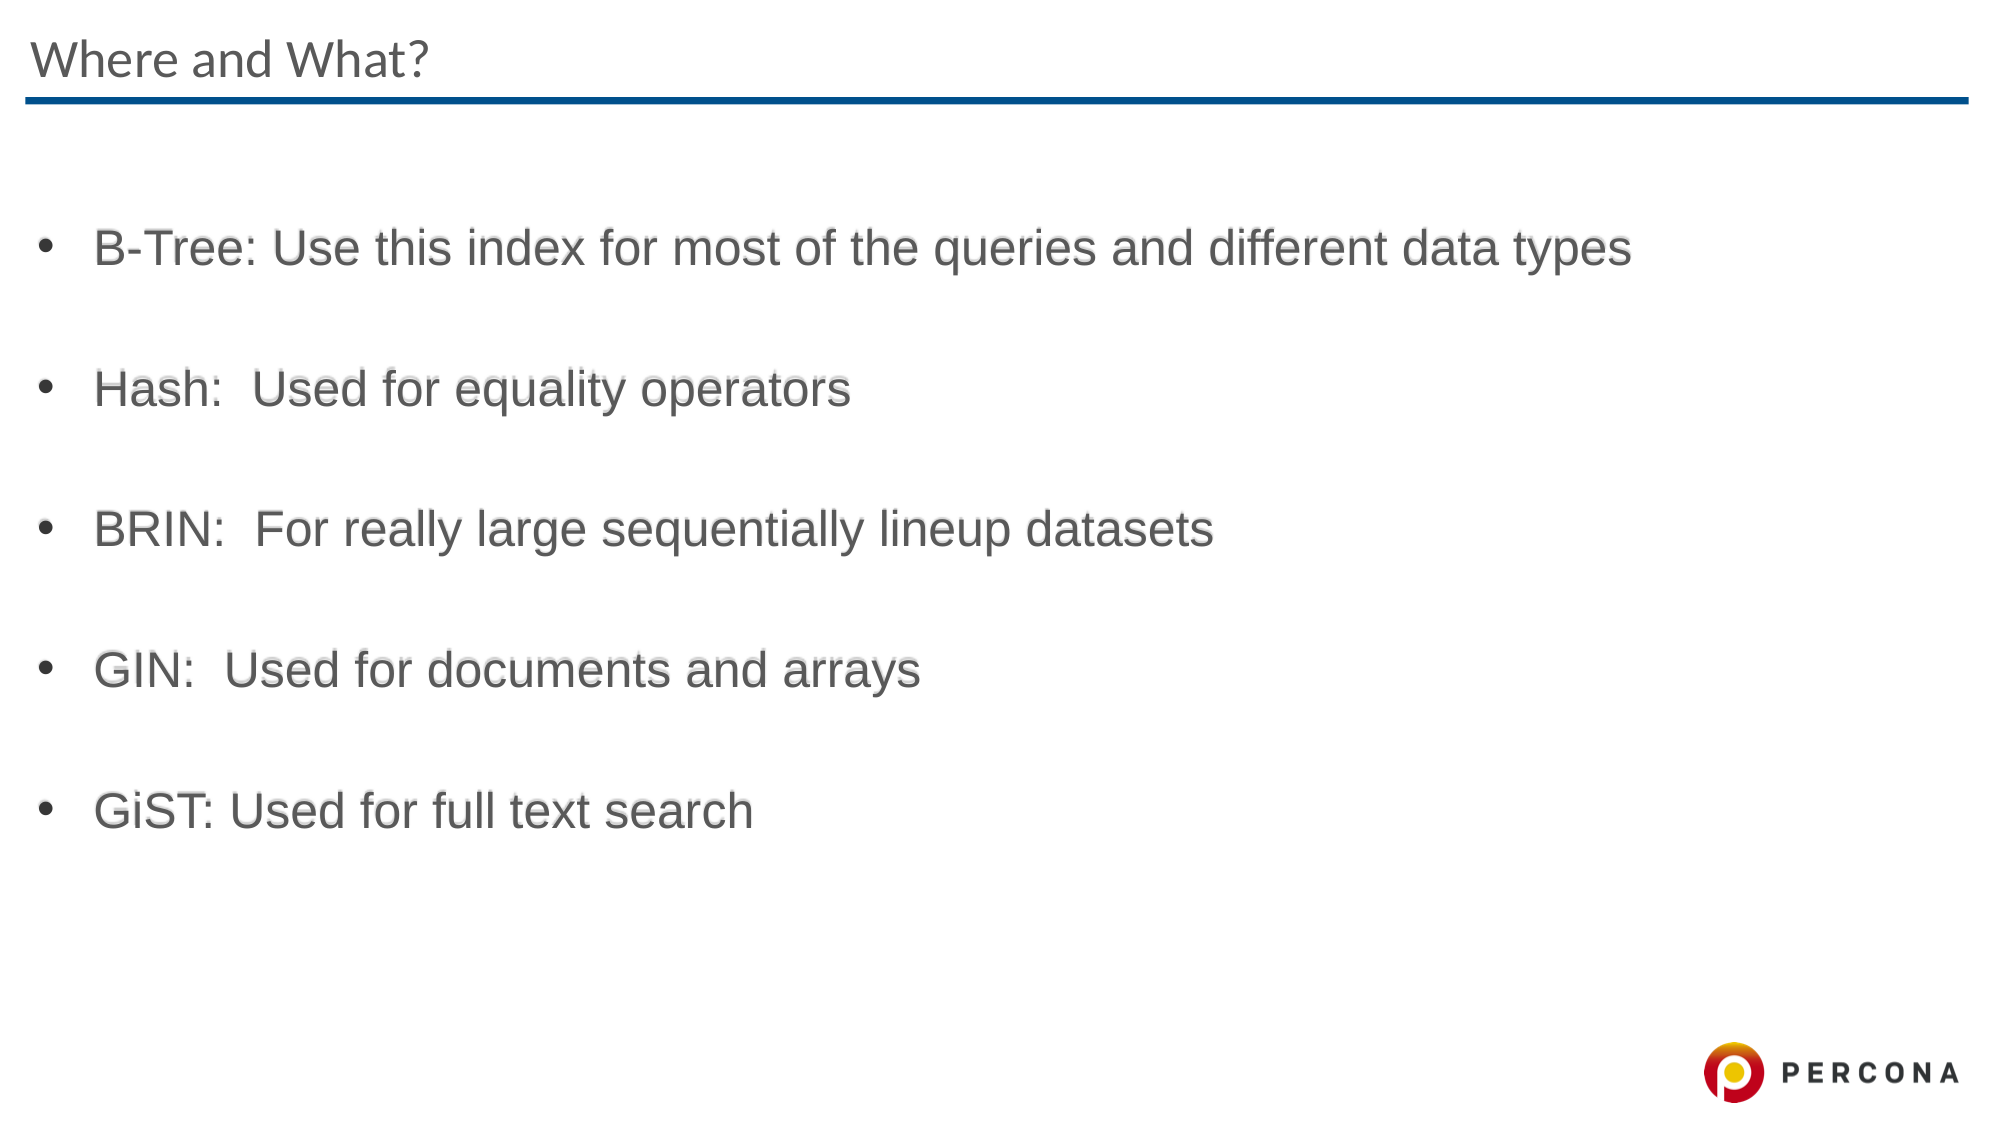

# Where and What?
B-Tree: Use this index for most of the queries and different data types
Hash:  Used for equality operators
BRIN:  For really large sequentially lineup datasets
GIN:  Used for documents and arrays
GiST: Used for full text search